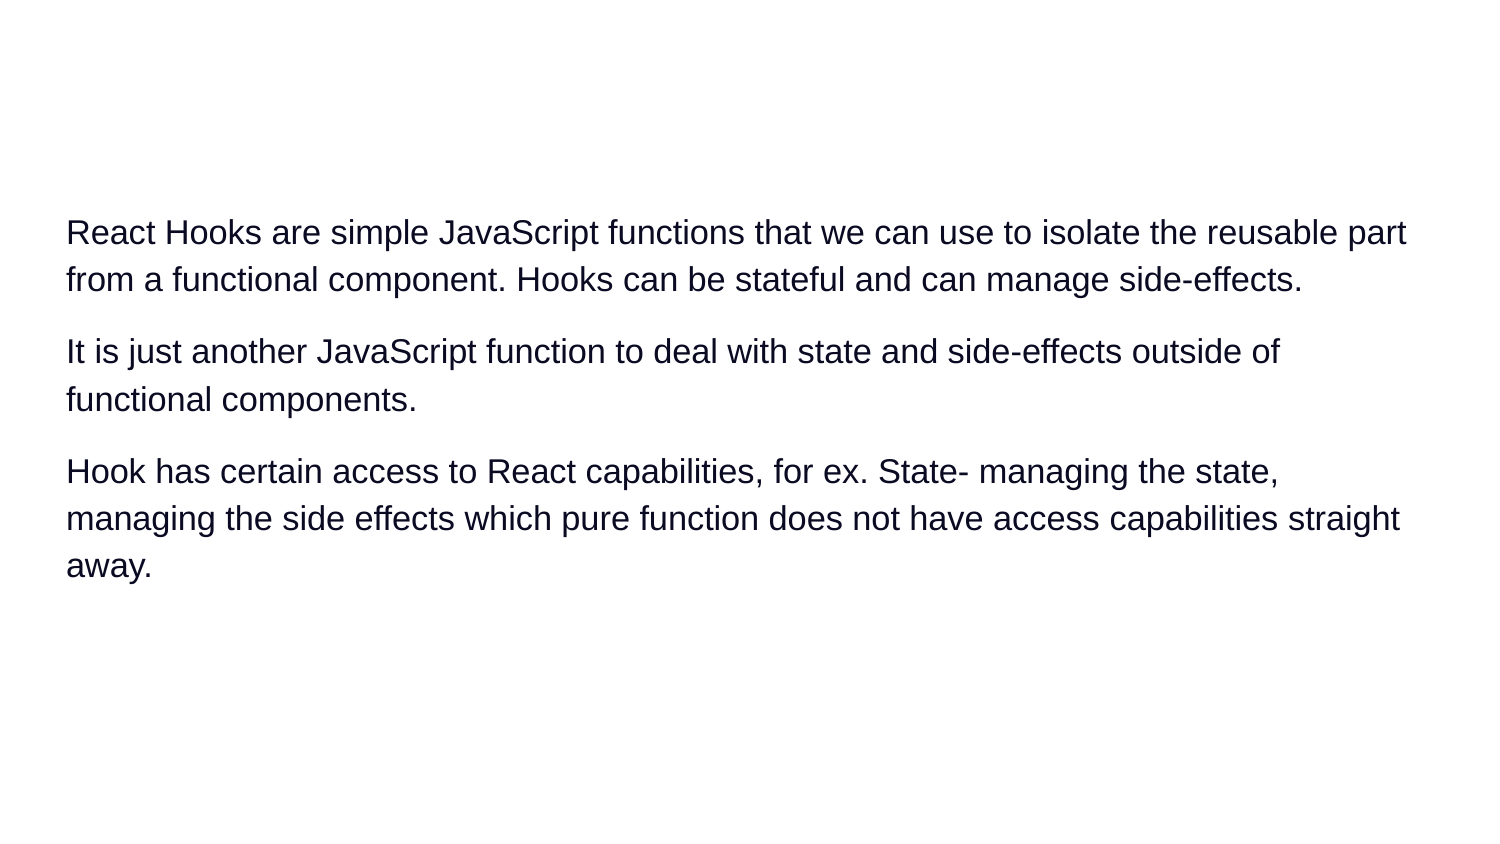

#
React Hooks are simple JavaScript functions that we can use to isolate the reusable part from a functional component. Hooks can be stateful and can manage side-effects.
It is just another JavaScript function to deal with state and side-effects outside of functional components.
Hook has certain access to React capabilities, for ex. State- managing the state, managing the side effects which pure function does not have access capabilities straight away.